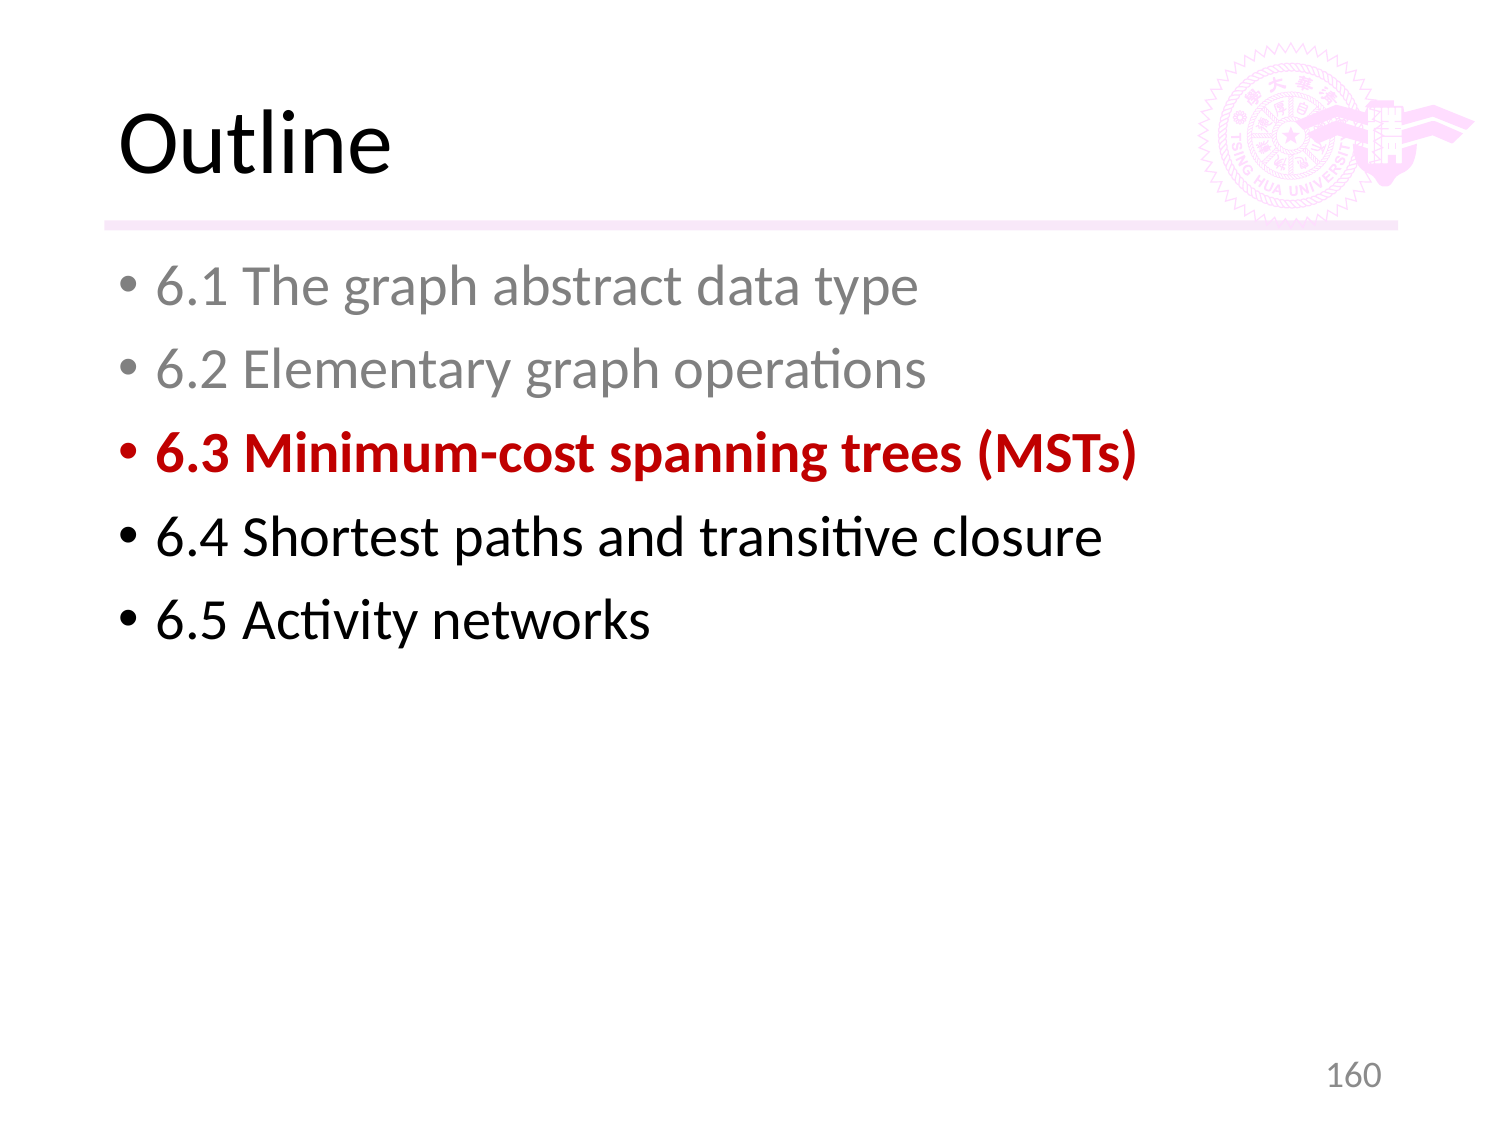

# Outline
6.1 The graph abstract data type
6.2 Elementary graph operations
6.3 Minimum-cost spanning trees (MSTs)
6.4 Shortest paths and transitive closure
6.5 Activity networks
160